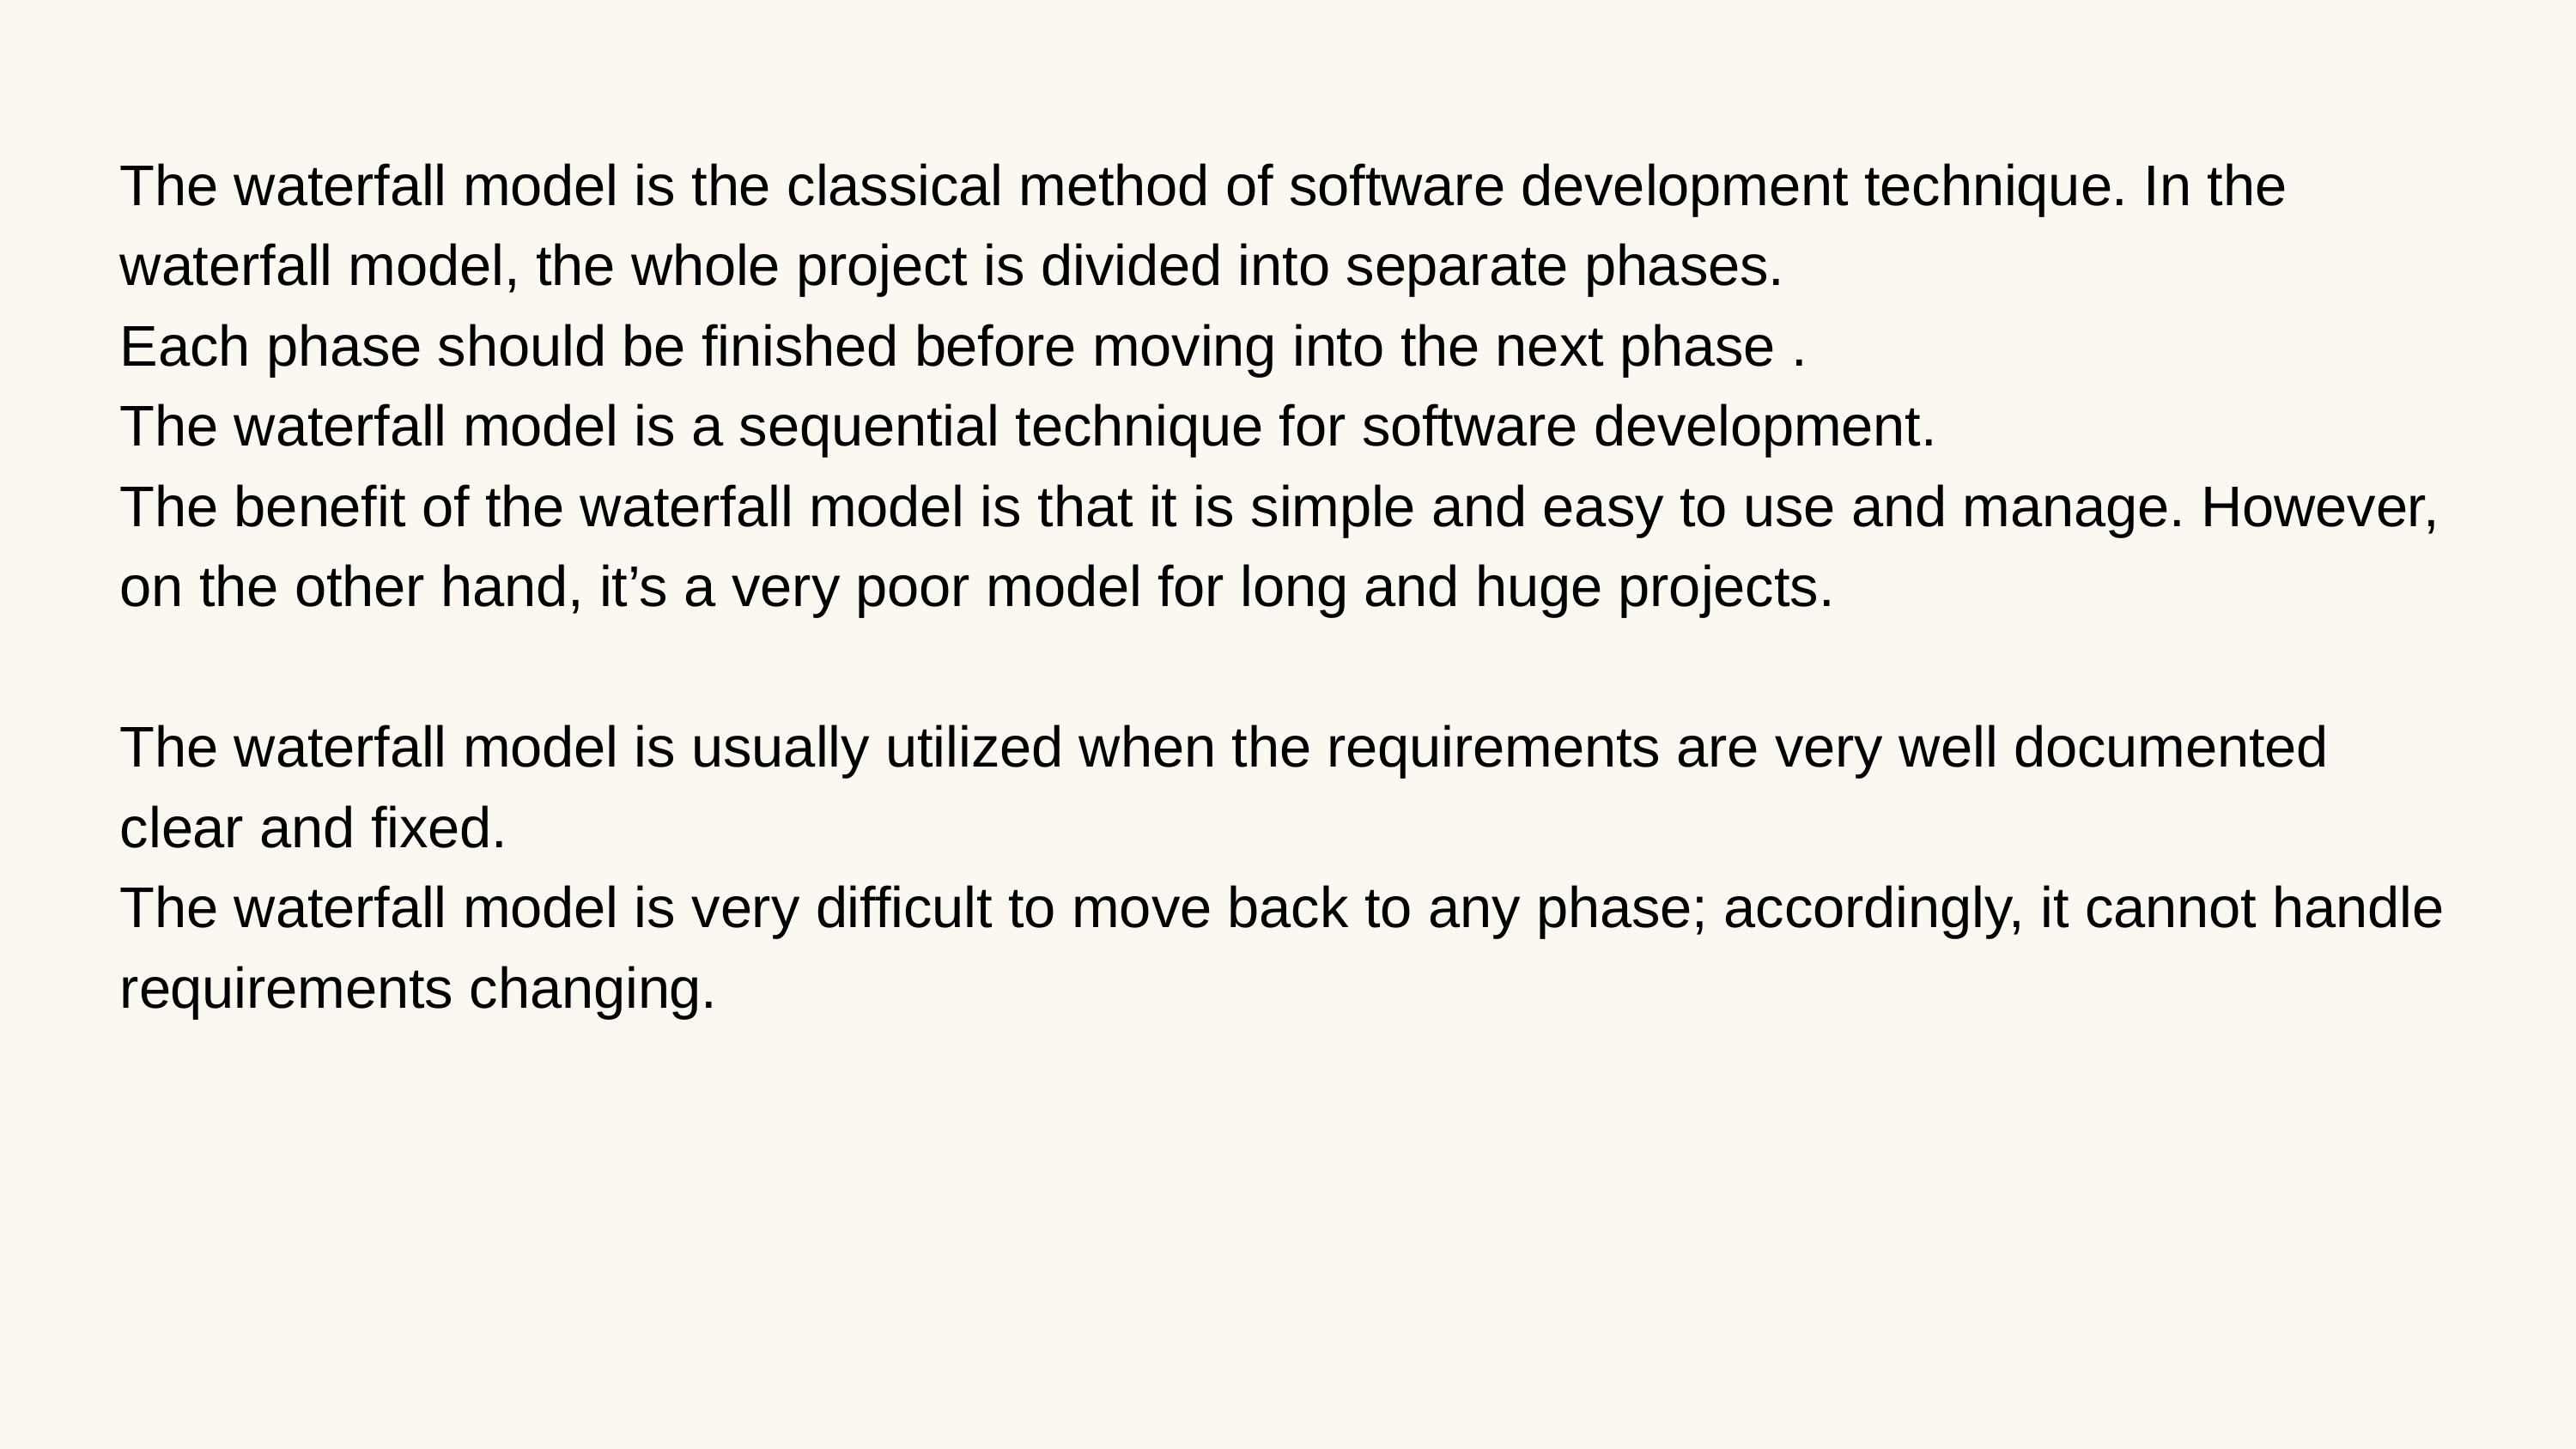

The waterfall model is the classical method of software development technique. In the waterfall model, the whole project is divided into separate phases.
Each phase should be finished before moving into the next phase .
The waterfall model is a sequential technique for software development.
The benefit of the waterfall model is that it is simple and easy to use and manage. However, on the other hand, it’s a very poor model for long and huge projects.

The waterfall model is usually utilized when the requirements are very well documented clear and fixed.
The waterfall model is very difficult to move back to any phase; accordingly, it cannot handle requirements changing.